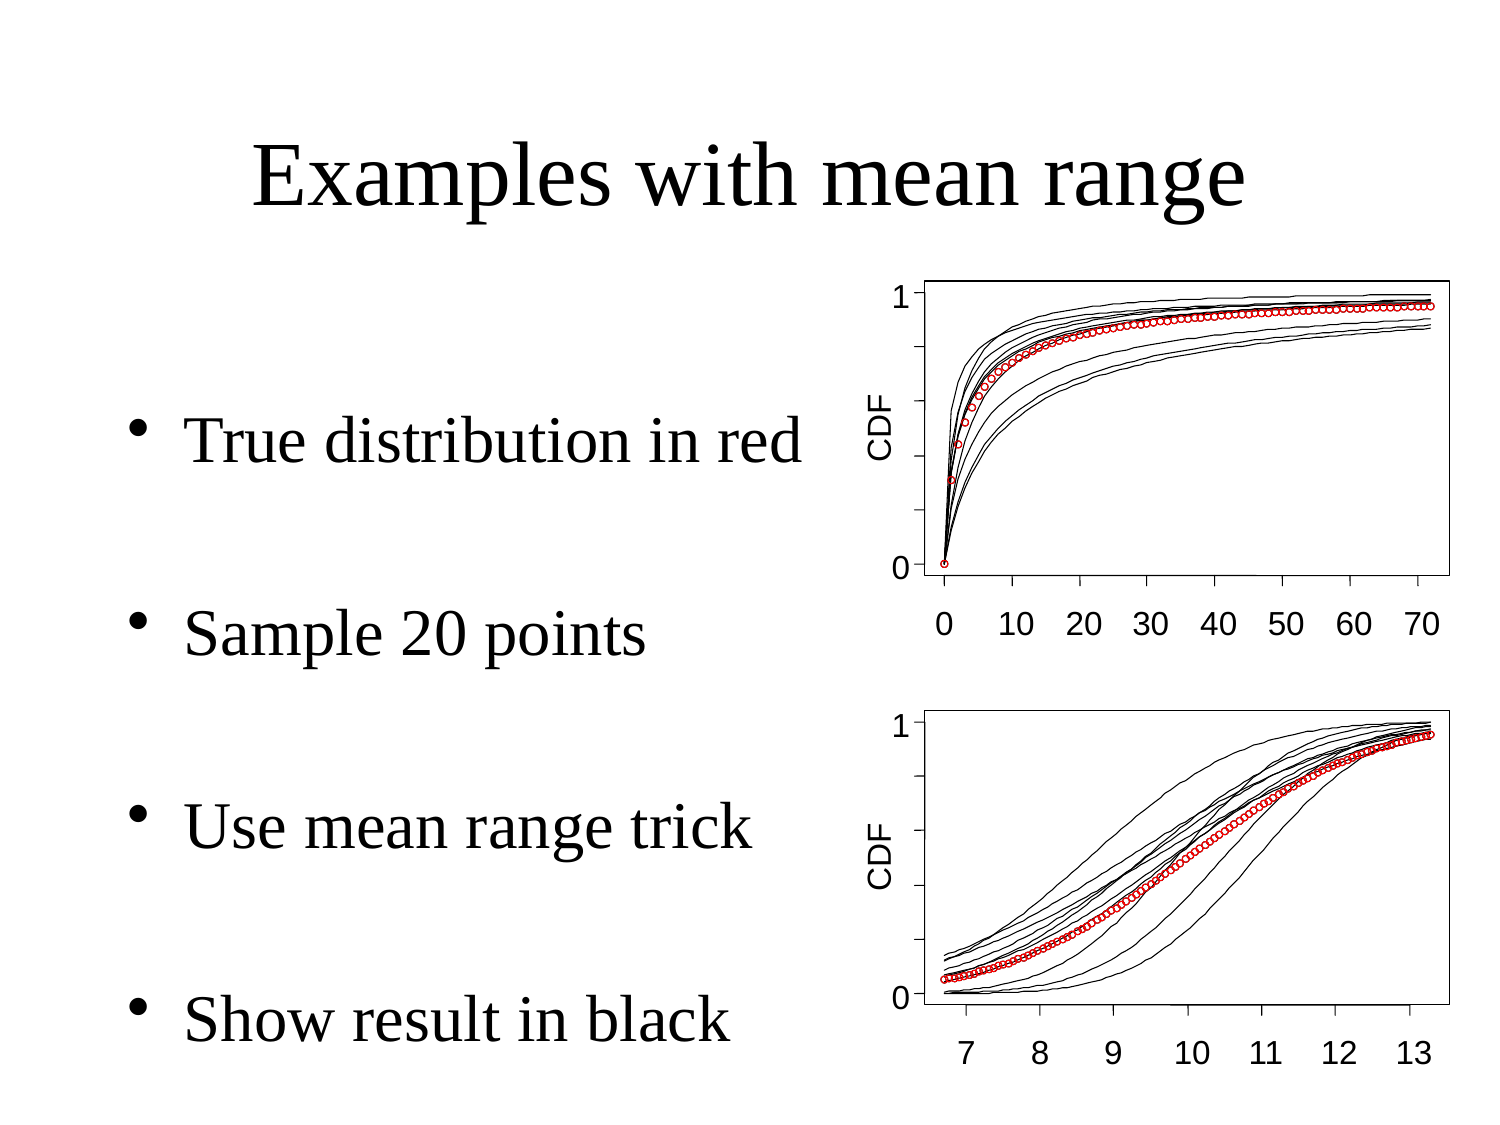

# Examples with mean range
n = 20
mlog = 1
slog = 2
x = 0:(trunc(qlnorm(0.95,mlog,slog)))
plot(x,plnorm(x,mlog,slog),ylim=c(0,1),ylab='CDF')
for (j in 1:10) {
  xx = range(rlnorm(n,mlog,slog))
  t = fermi.lnorm(xx[[1]],xx[[2]],n)
  lines(x,plnorm(x,t[[1]],t[[2]]))
  }
points(x,plnorm(x,mlog,slog),col='red')

m = 10
s = 2
x = seq(qnorm(0.05,m,s),qnorm(0.95,m,s),length.out=100)
plot(x,pnorm(x,m,s),ylim=c(0,1),ylab='CDF')
for (j in 1:10) {
  xx = range(rnorm(n,m,s))
  t = fermi.norm(xx[[1]],xx[[2]],n)
  lines(x,pnorm(x,t[[1]],t[[2]]))
  }
points(x,pnorm(x,m,s),col='red')

1

True distribution in red

Sample 20 points

Use mean range trick

Show result in black

CDF

0

0
10
20
30
40
50
60
70
1

CDF

0

7
8
9
10
11
12
13